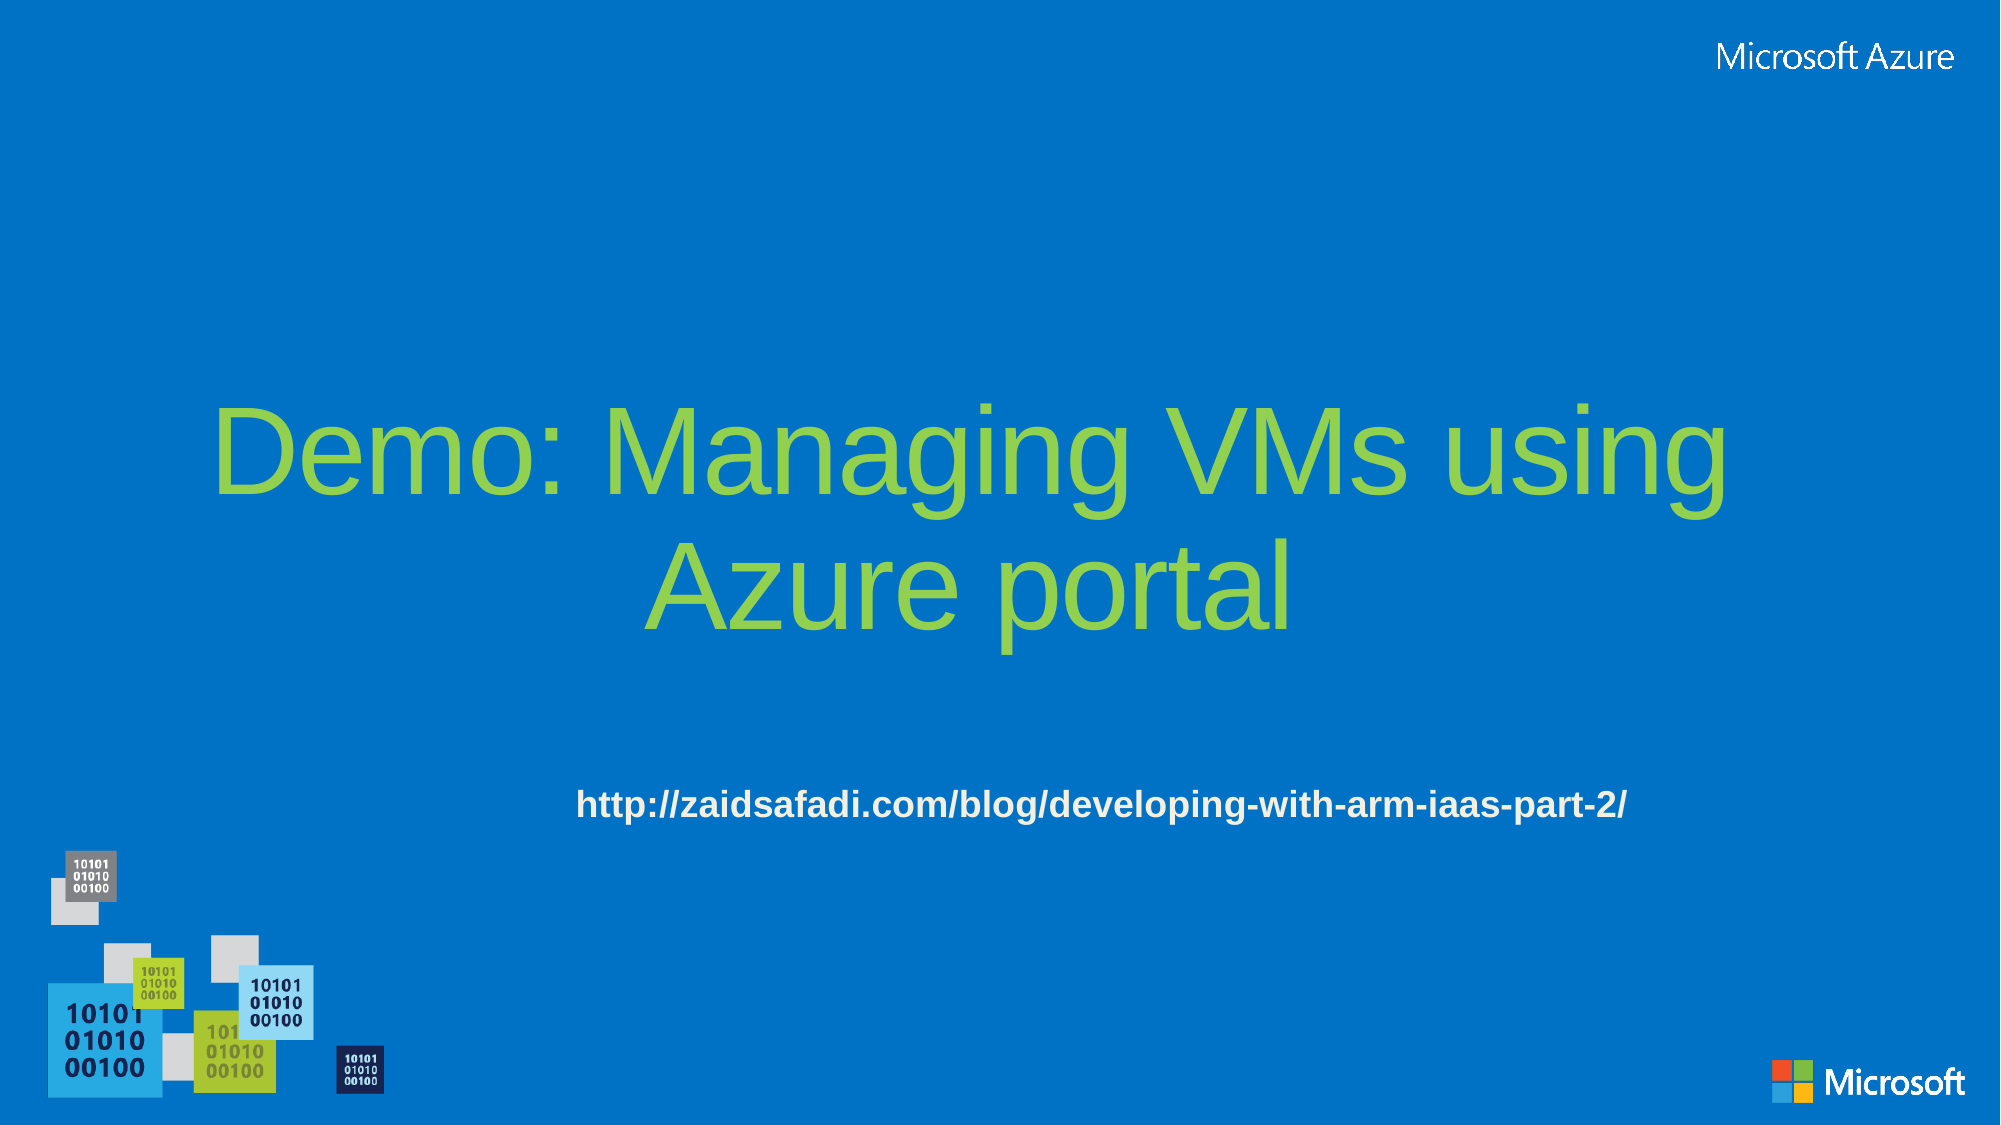

# Demo: Managing VMs using Azure portal
http://zaidsafadi.com/blog/developing-with-arm-iaas-part-2/